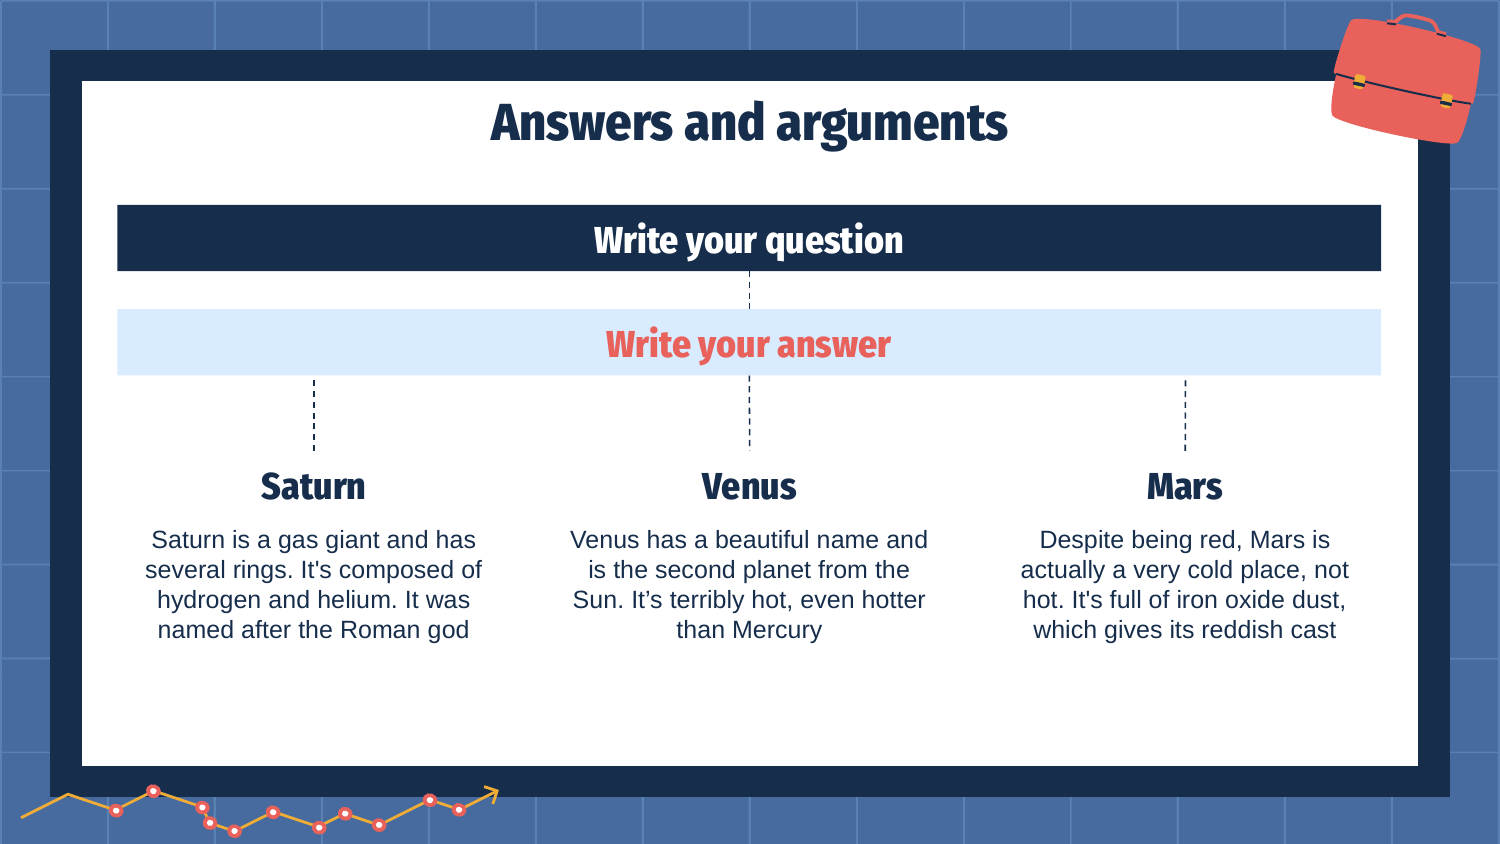

# Answers and arguments
Write your question
Write your answer
Saturn
Venus
Mars
Saturn is a gas giant and has several rings. It's composed of hydrogen and helium. It was named after the Roman god
Venus has a beautiful name and is the second planet from the Sun. It’s terribly hot, even hotter than Mercury
Despite being red, Mars is actually a very cold place, not hot. It's full of iron oxide dust, which gives its reddish cast